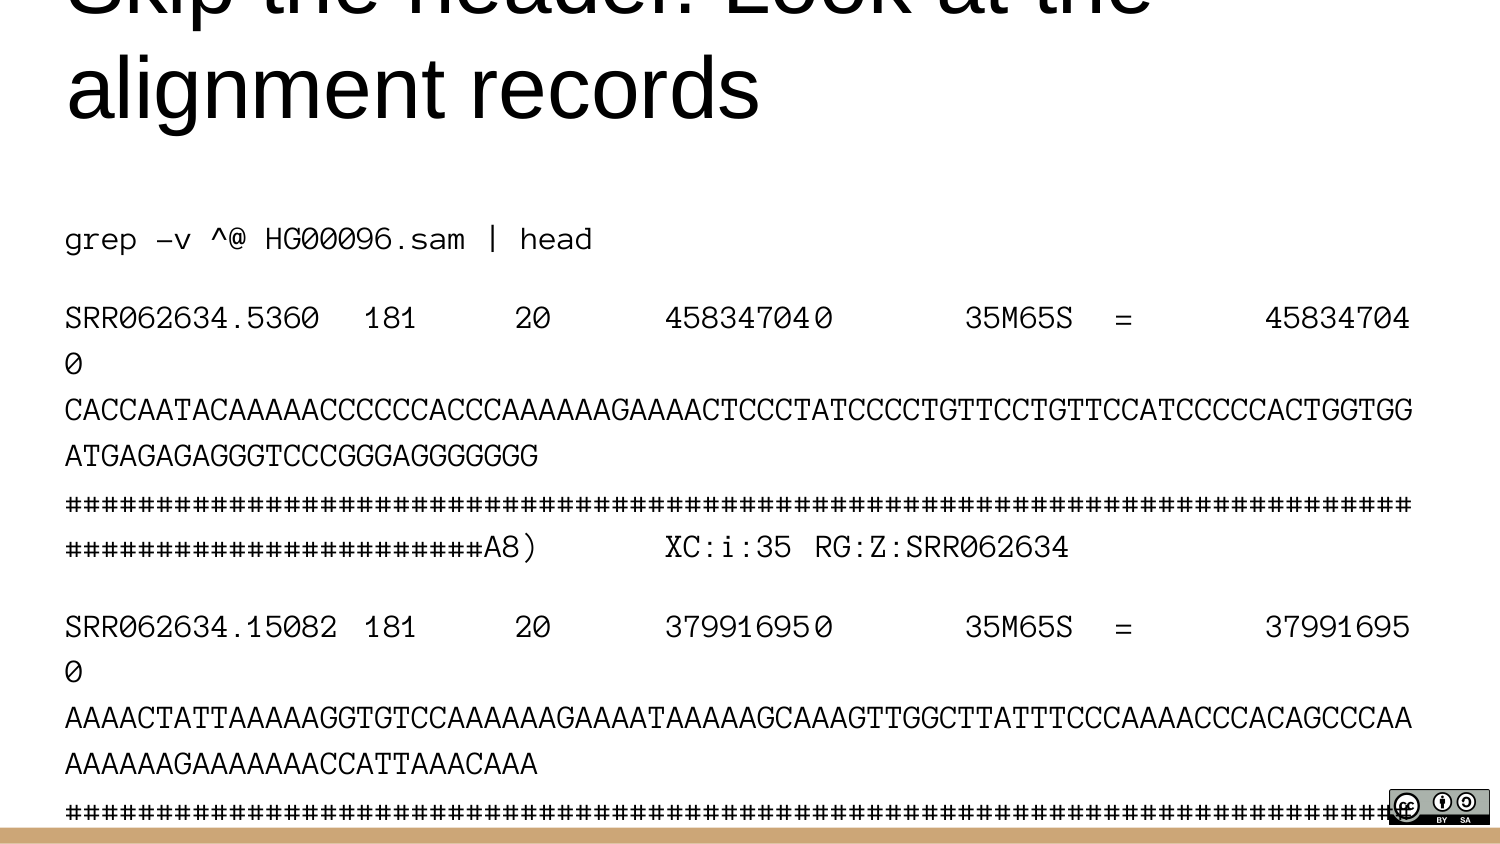

# Skip the header. Look at the alignment records
grep -v ^@ HG00096.sam | head
SRR062634.5360	181	20	45834704	0	35M65S	=	45834704	0	CACCAATACAAAAACCCCCCACCCAAAAAAGAAAACTCCCTATCCCCTGTTCCTGTTCCATCCCCCACTGGTGGATGAGAGAGGGTCCCGGGAGGGGGGG	#################################################################################################A8)	XC:i:35	RG:Z:SRR062634
SRR062634.15082	181	20	37991695	0	35M65S	=	37991695	0	AAAACTATTAAAAAGGTGTCCAAAAAAGAAAATAAAAAGCAAAGTTGGCTTATTTCCCAAAACCCACAGCCCAAAAAAAAGAAAAAAACCATTAAACAAA	####################################################################################################	XC:i:35	RG:Z:SRR062634